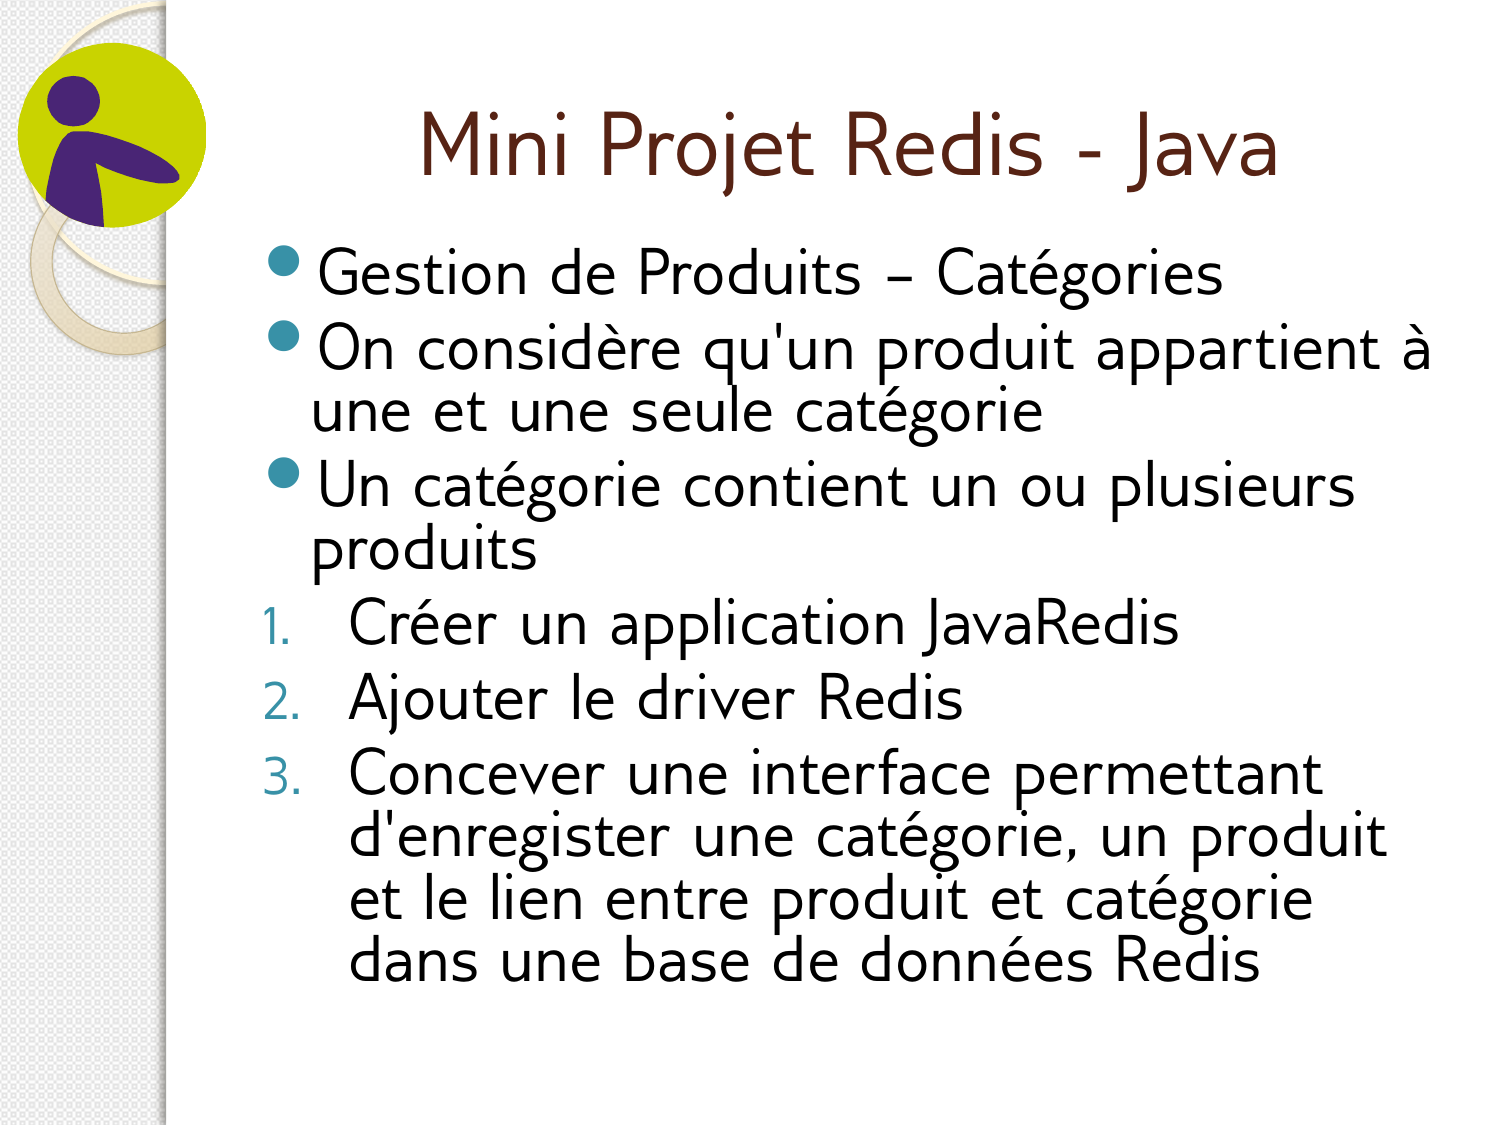

# Mini Projet Redis - Java
Gestion de Produits – Catégories
On considère qu'un produit appartient à une et une seule catégorie
Un catégorie contient un ou plusieurs produits
Créer un application JavaRedis
Ajouter le driver Redis
Concever une interface permettant d'enregister une catégorie, un produit et le lien entre produit et catégorie dans une base de données Redis